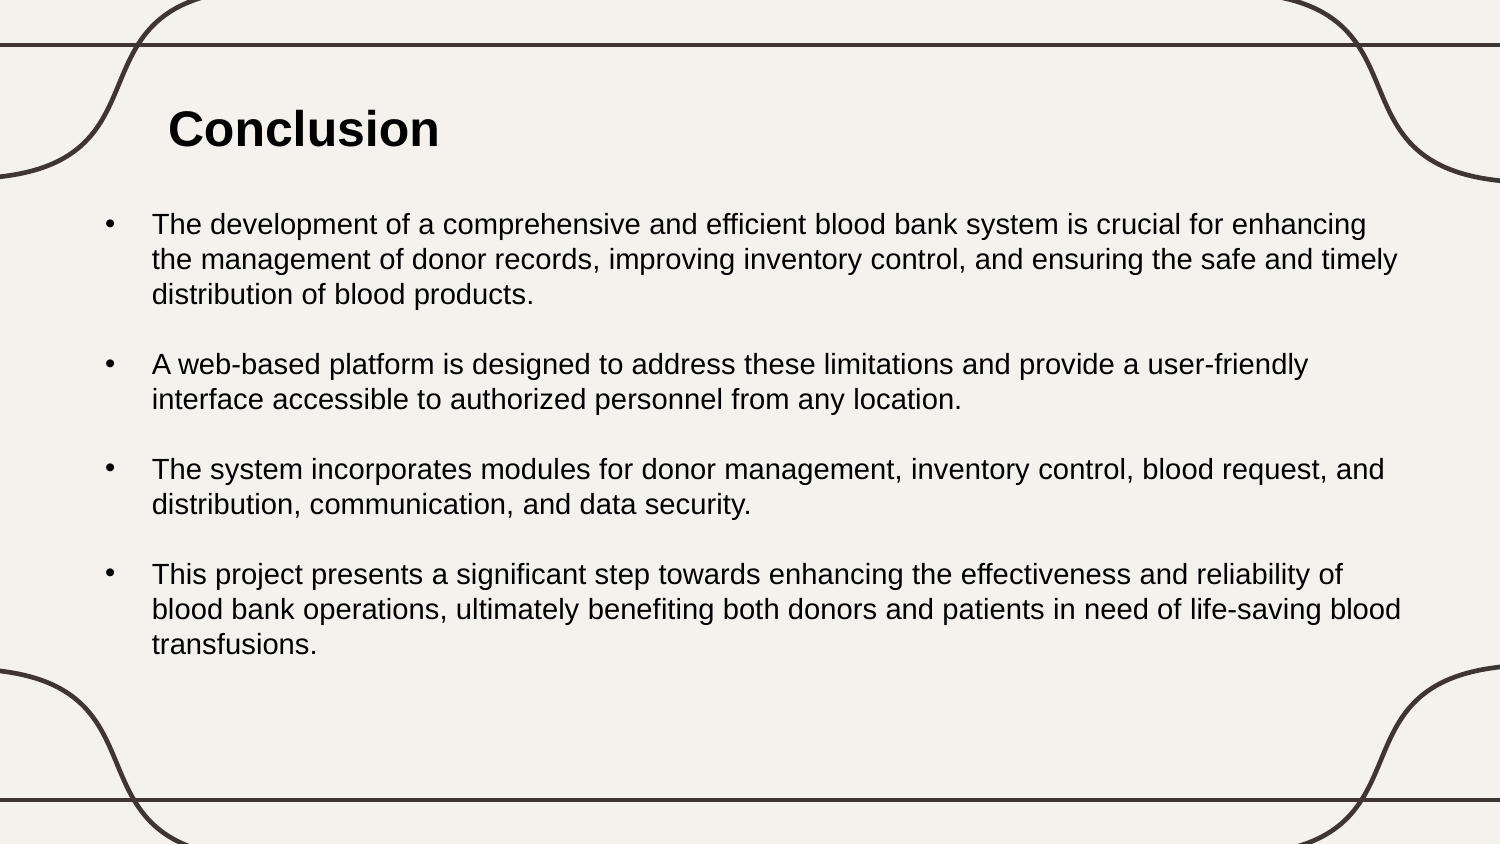

Conclusion
The development of a comprehensive and efficient blood bank system is crucial for enhancing the management of donor records, improving inventory control, and ensuring the safe and timely distribution of blood products.

A web-based platform is designed to address these limitations and provide a user-friendly interface accessible to authorized personnel from any location.

The system incorporates modules for donor management, inventory control, blood request, and distribution, communication, and data security.

This project presents a significant step towards enhancing the effectiveness and reliability of blood bank operations, ultimately benefiting both donors and patients in need of life-saving blood transfusions.